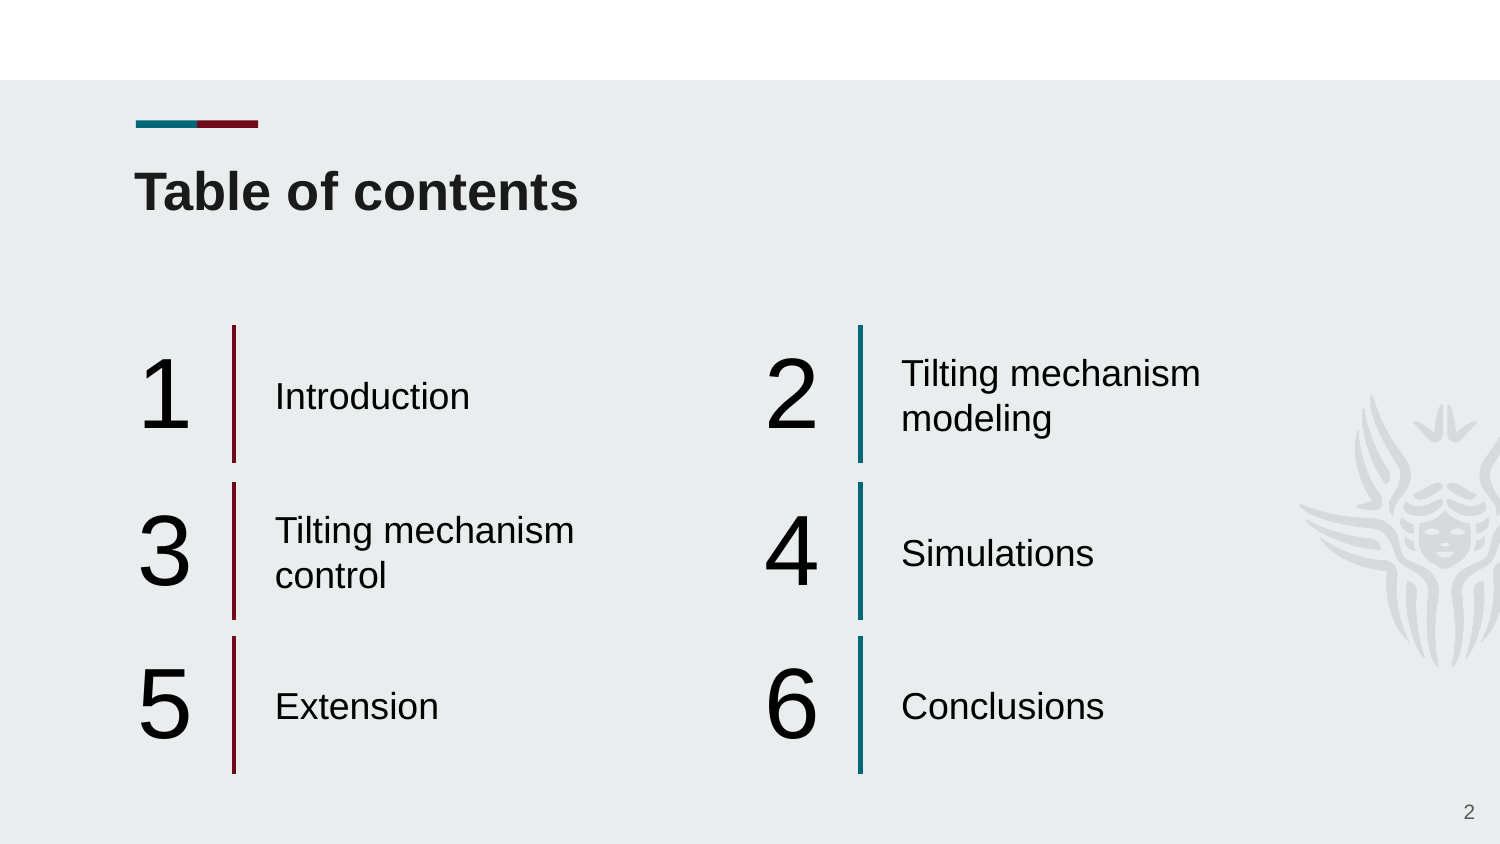

# Table of contents
Introduction
Tilting mechanism modeling
Tilting mechanism control
Simulations
Extension
Conclusions
2